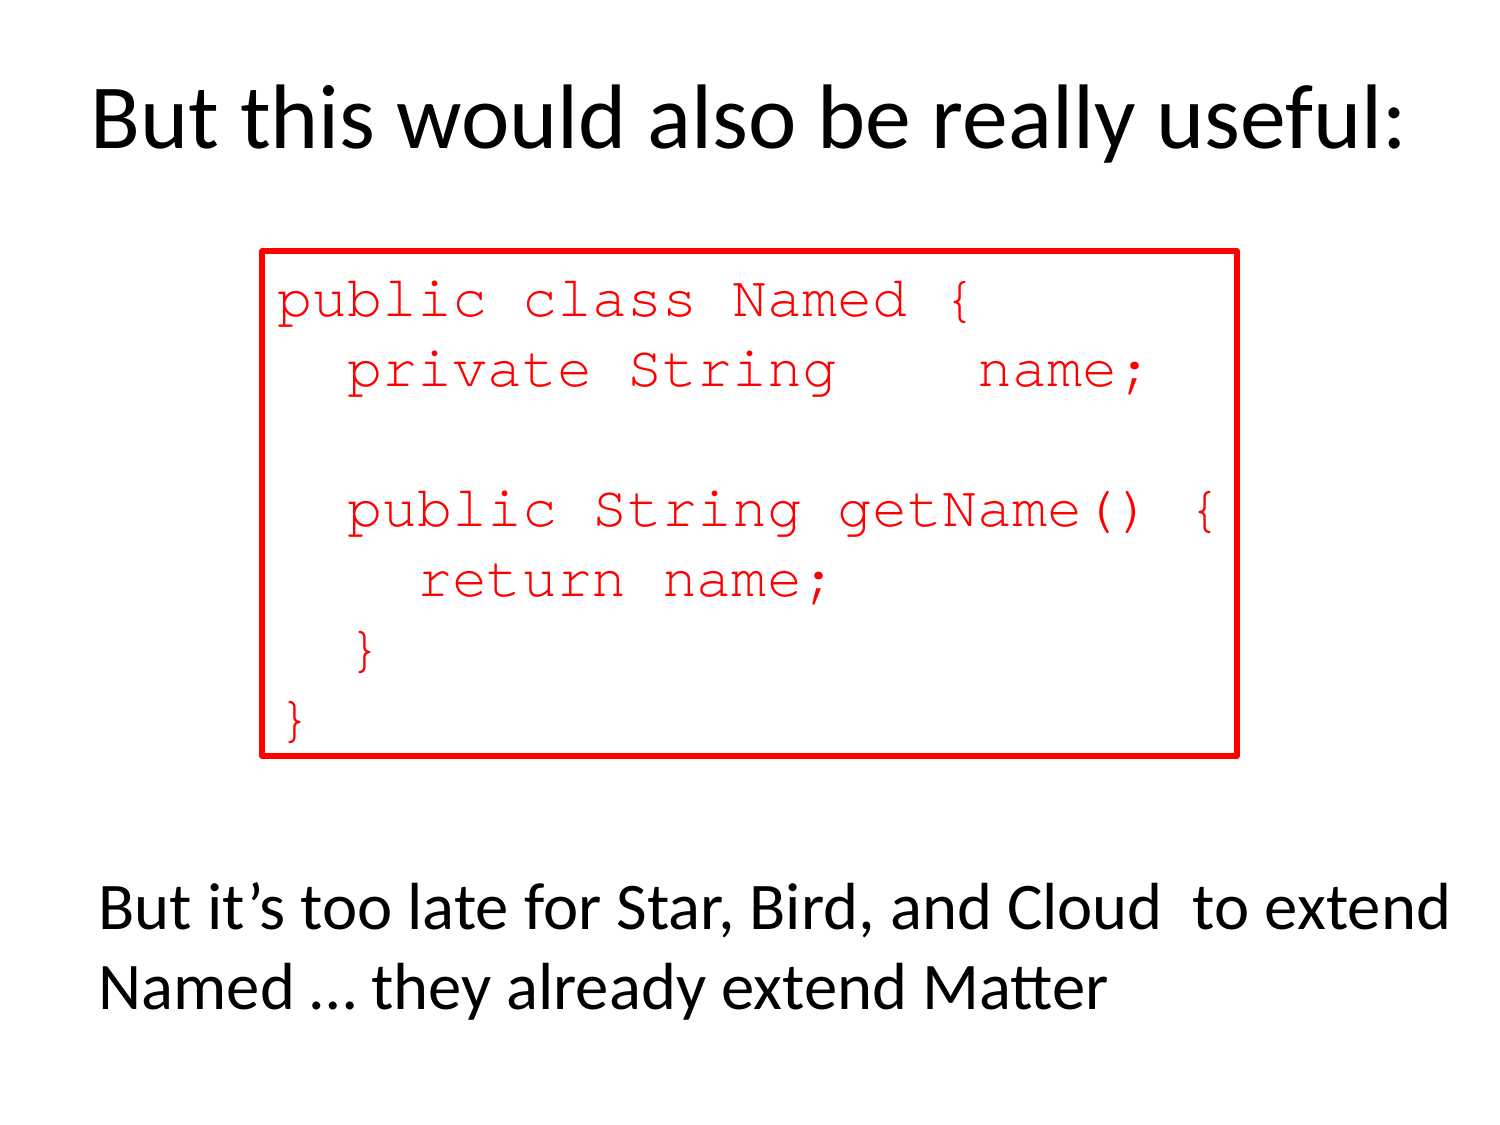

# But this would also be really useful:
public class Named {
  private String    name;

  public String getName() {
    return name;
  }
}
But it’s too late for Star, Bird, and Cloud  to extend
Named … they already extend Matter